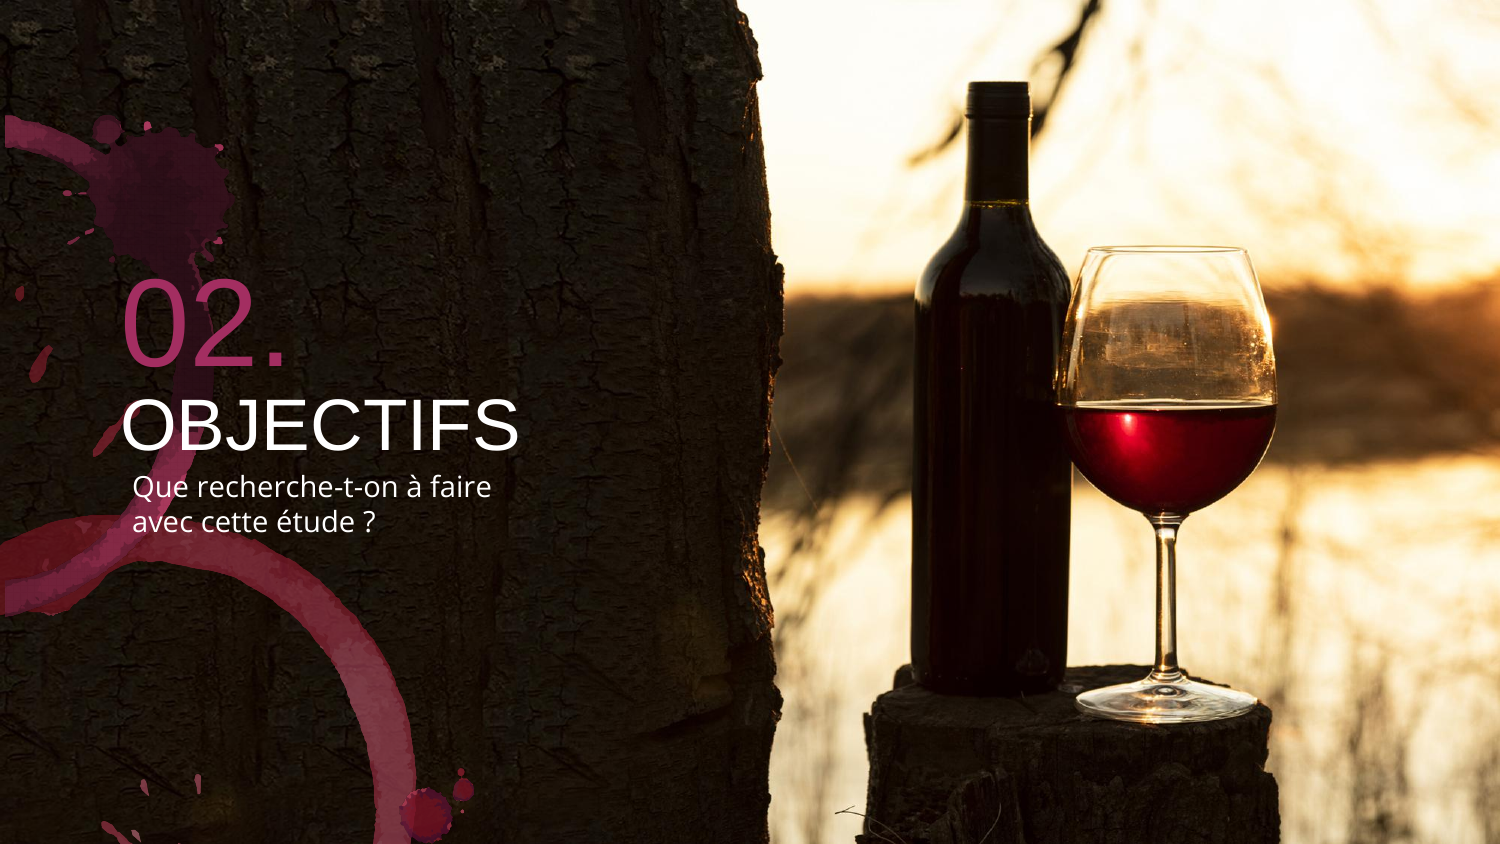

02.
# OBJECTIFS

Que recherche-t-on à faire avec cette étude ?